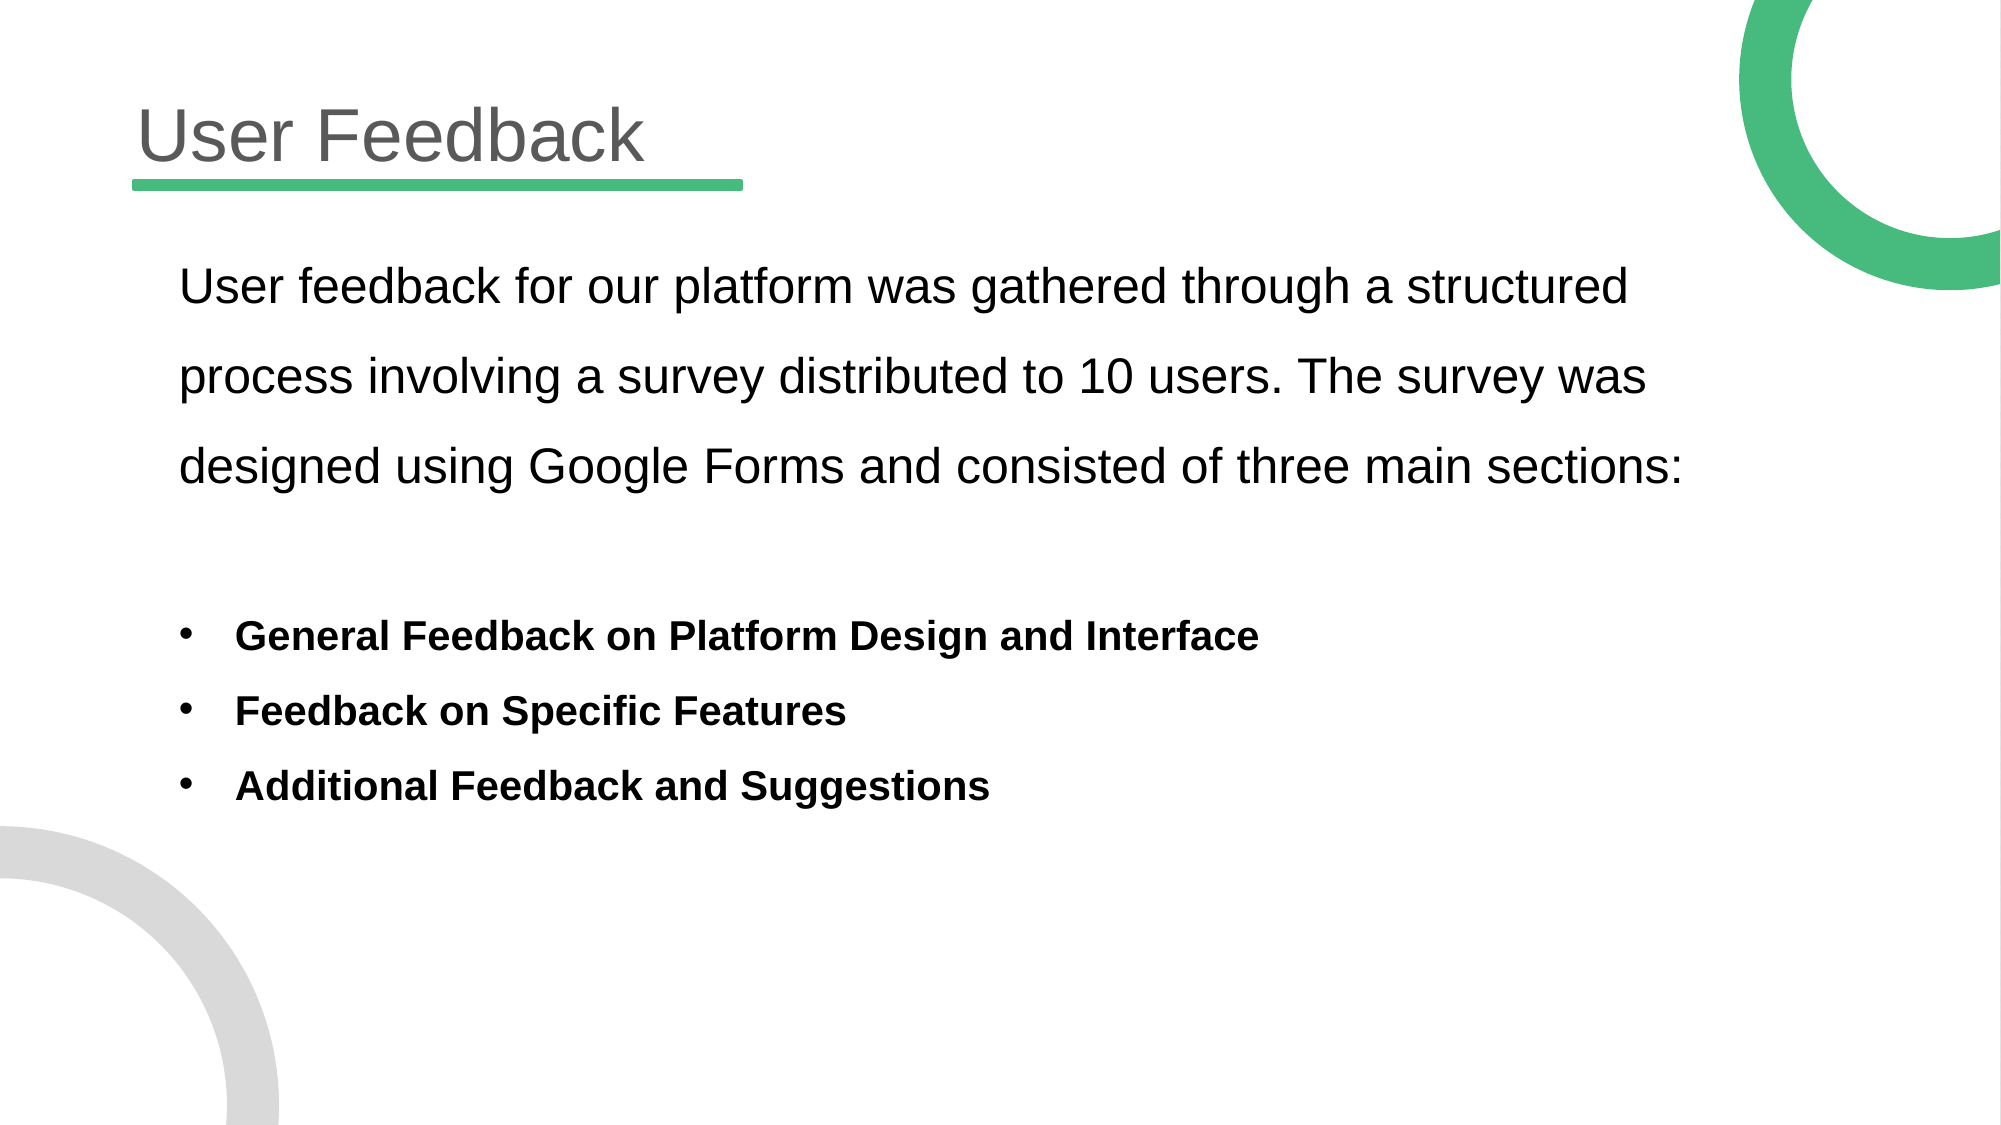

User Feedback

User feedback for our platform was gathered through a structured process involving a survey distributed to 10 users. The survey was designed using Google Forms and consisted of three main sections:

General Feedback on Platform Design and Interface
Feedback on Specific Features
Additional Feedback and Suggestions